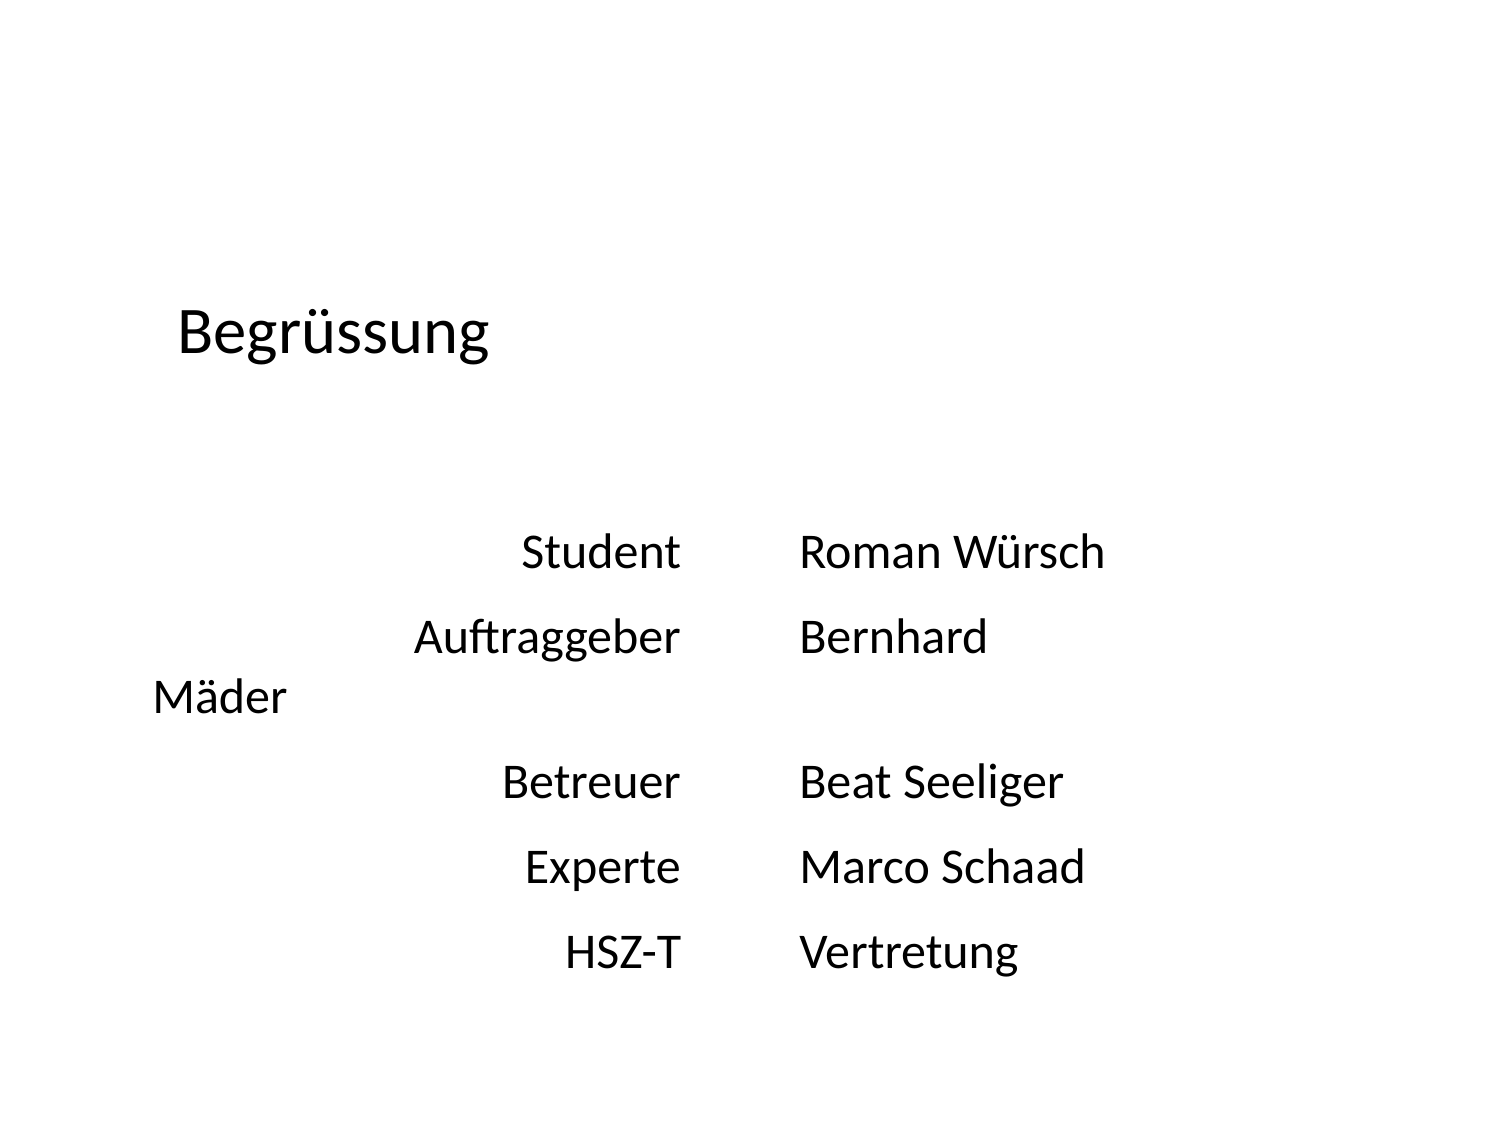

Begrüssung
	Student	Roman Würsch

	Auftraggeber	Bernhard Mäder

	Betreuer	Beat Seeliger

	Experte	Marco Schaad

	HSZ-T	Vertretung